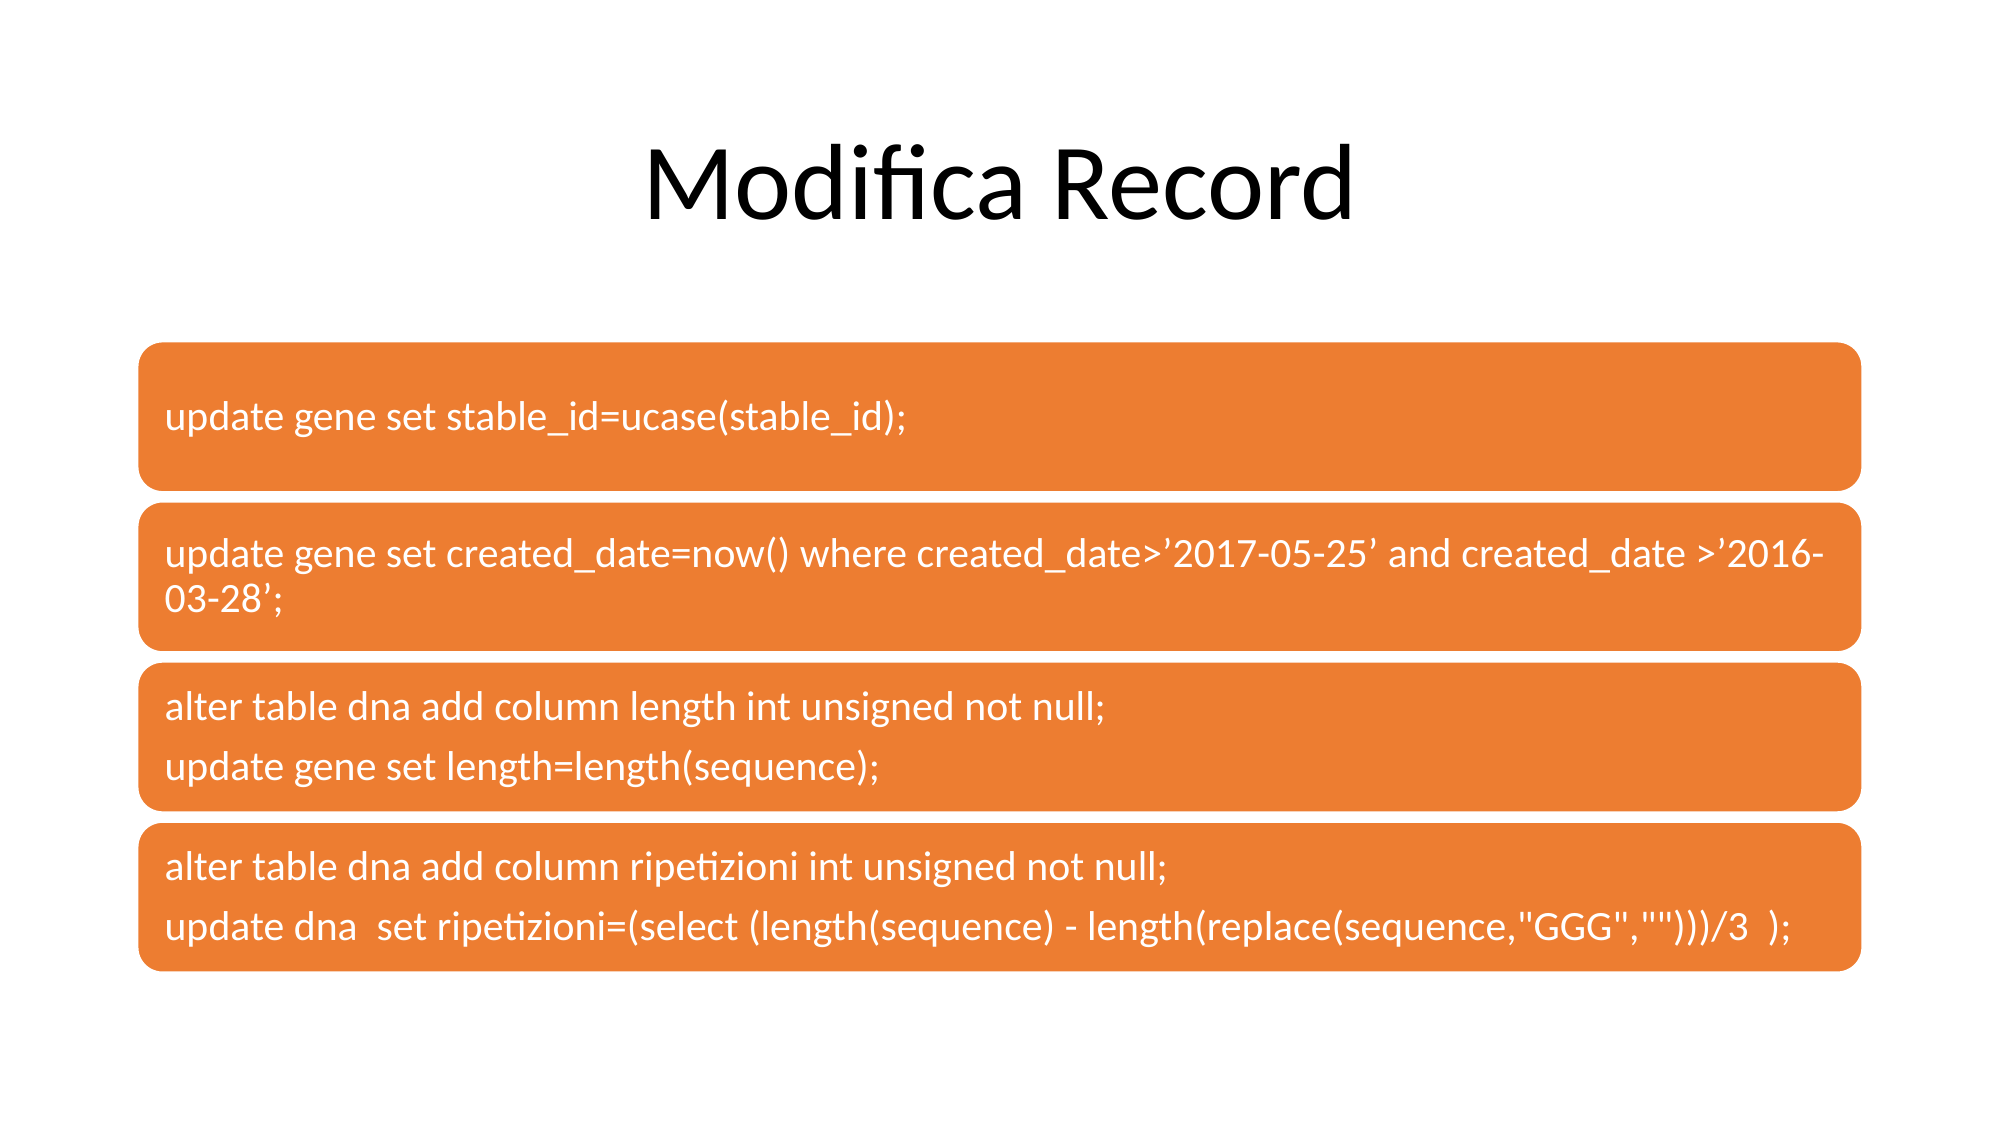

# Modifica Record
update gene set stable_id=ucase(stable_id);
update gene set created_date=now() where created_date>’2017-05-25’ and created_date >’2016-03-28’;
alter table dna add column length int unsigned not null;
update gene set length=length(sequence);
alter table dna add column ripetizioni int unsigned not null;
update dna  set ripetizioni=(select (length(sequence) - length(replace(sequence,"GGG","")))/3  );